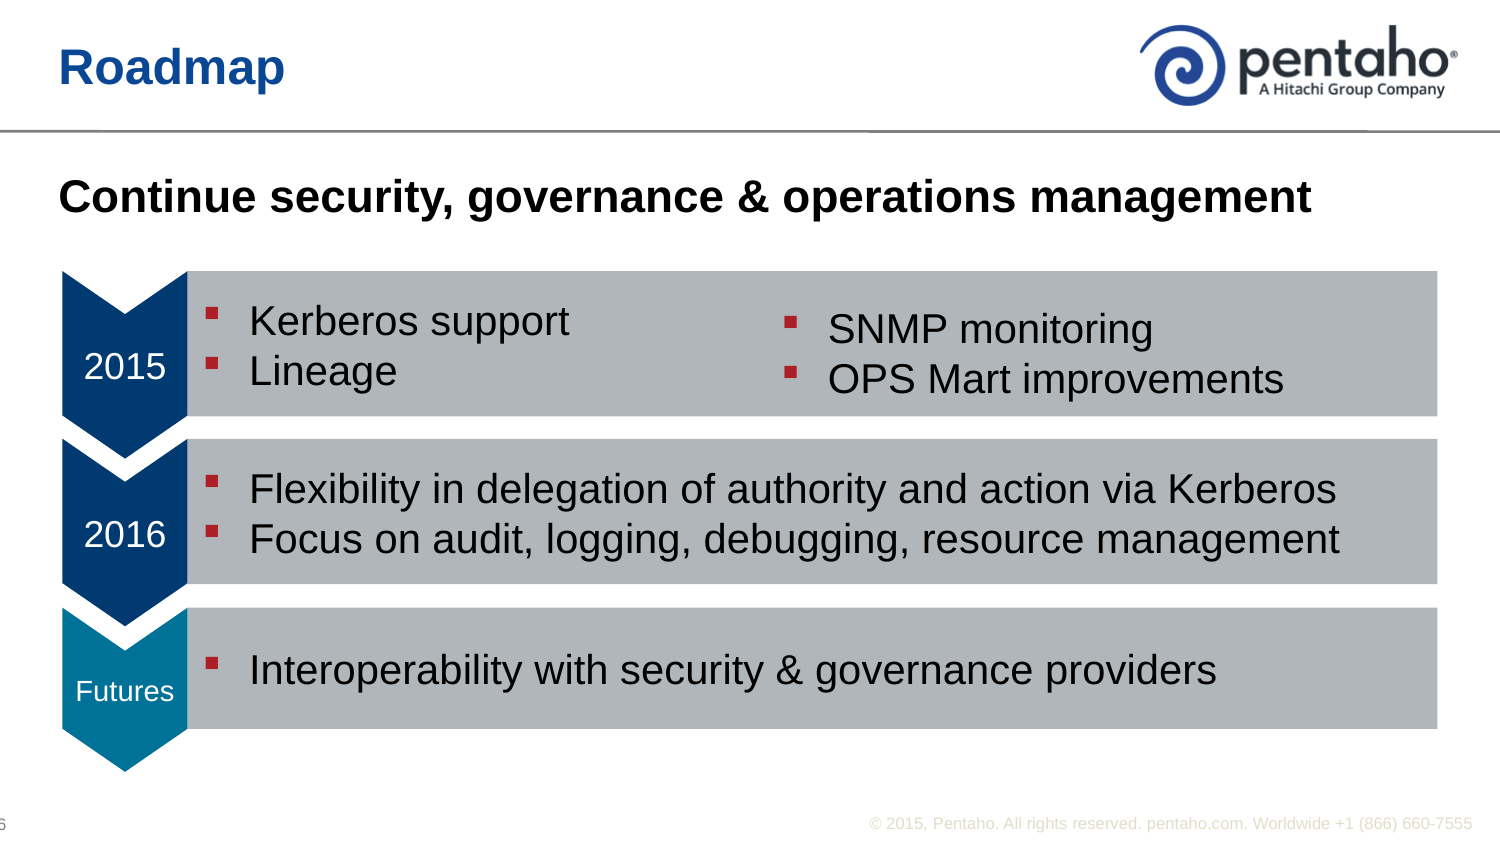

# Roadmap
Continue security, governance & operations management
Kerberos support
Lineage
2015
SNMP monitoring
OPS Mart improvements
Flexibility in delegation of authority and action via Kerberos
Focus on audit, logging, debugging, resource management
2016
Interoperability with security & governance providers
Futures